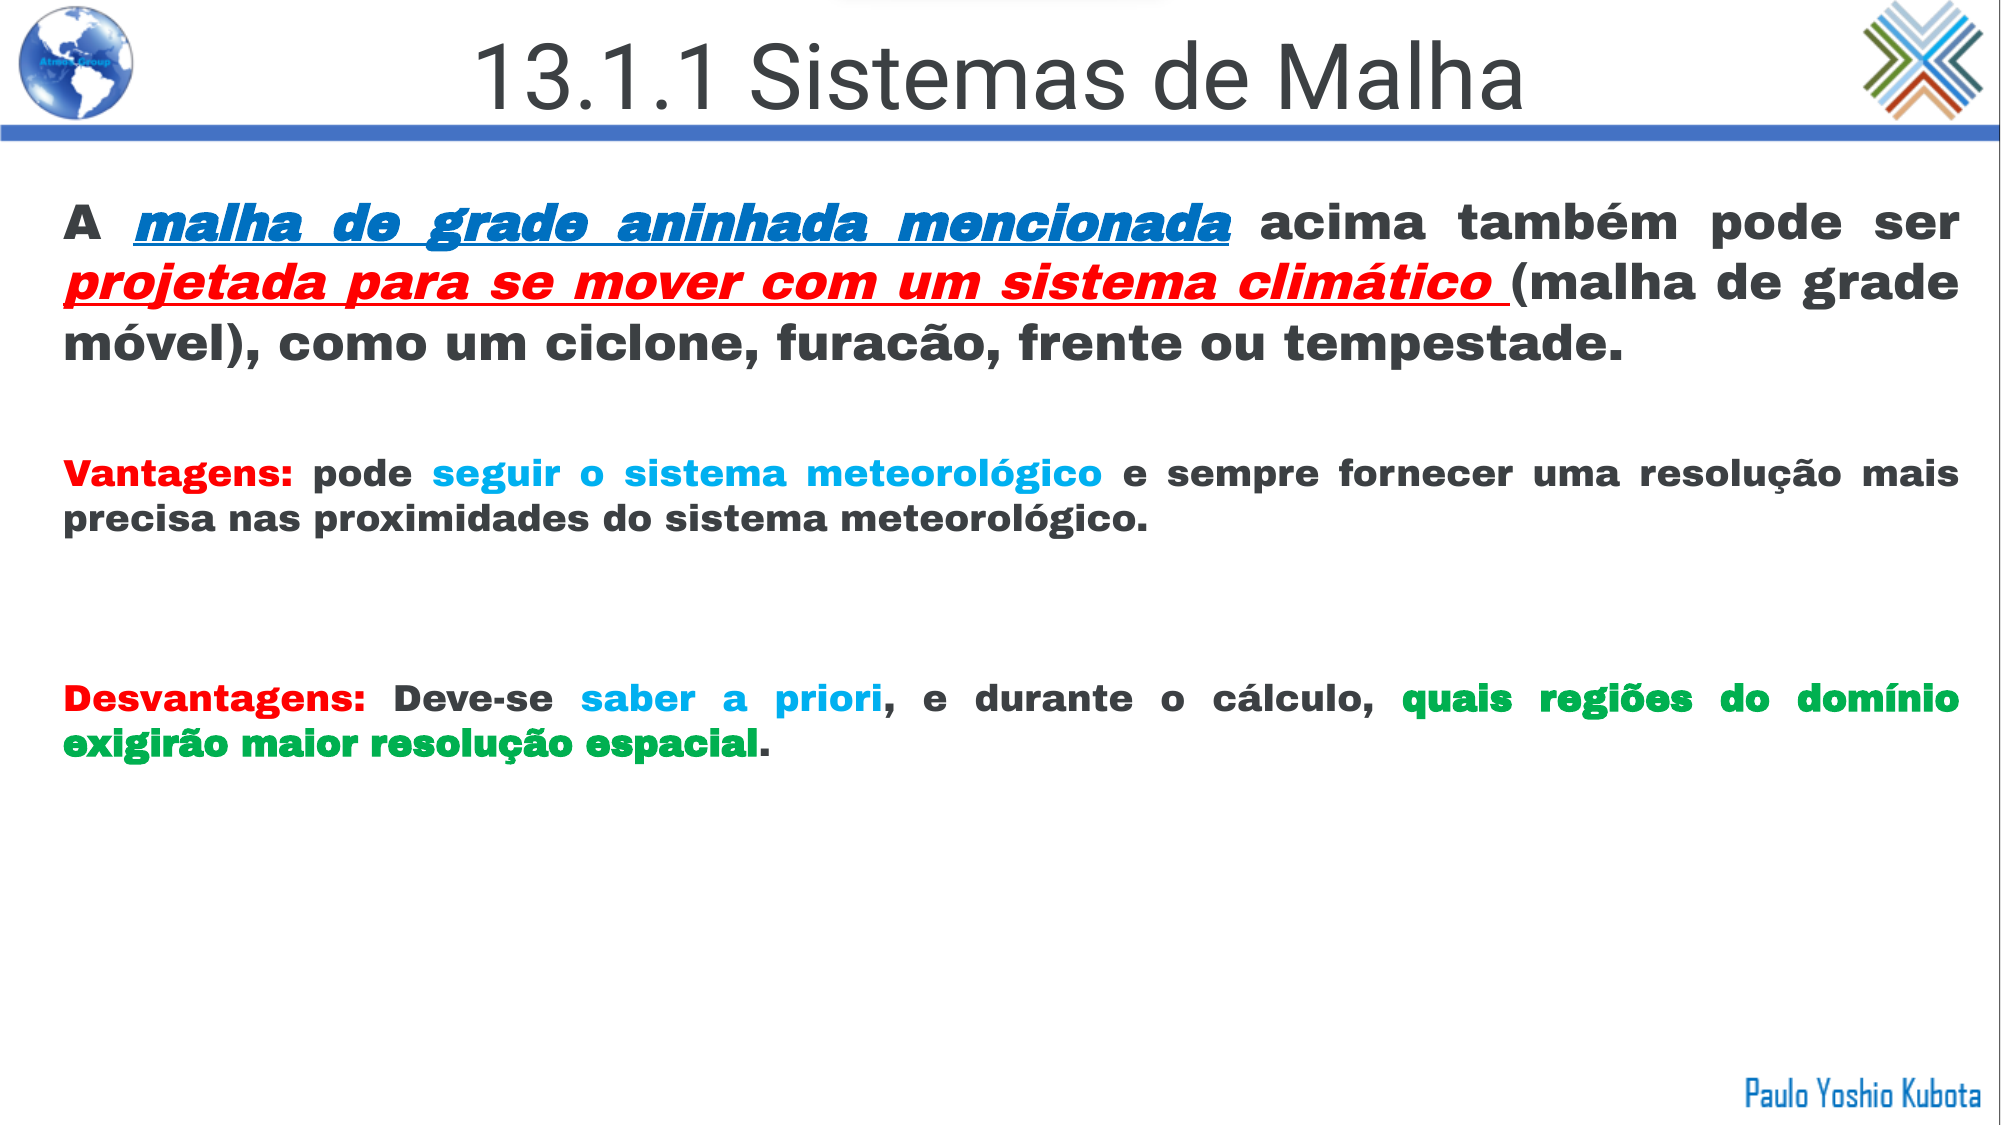

13.1.1 Sistemas de Malha
A malha de grade aninhada mencionada acima também pode ser projetada para se mover com um sistema climático (malha de grade móvel), como um ciclone, furacão, frente ou tempestade.
Vantagens: pode seguir o sistema meteorológico e sempre fornecer uma resolução mais precisa nas proximidades do sistema meteorológico.

Desvantagens: Deve-se saber a priori, e durante o cálculo, quais regiões do domínio exigirão maior resolução espacial.